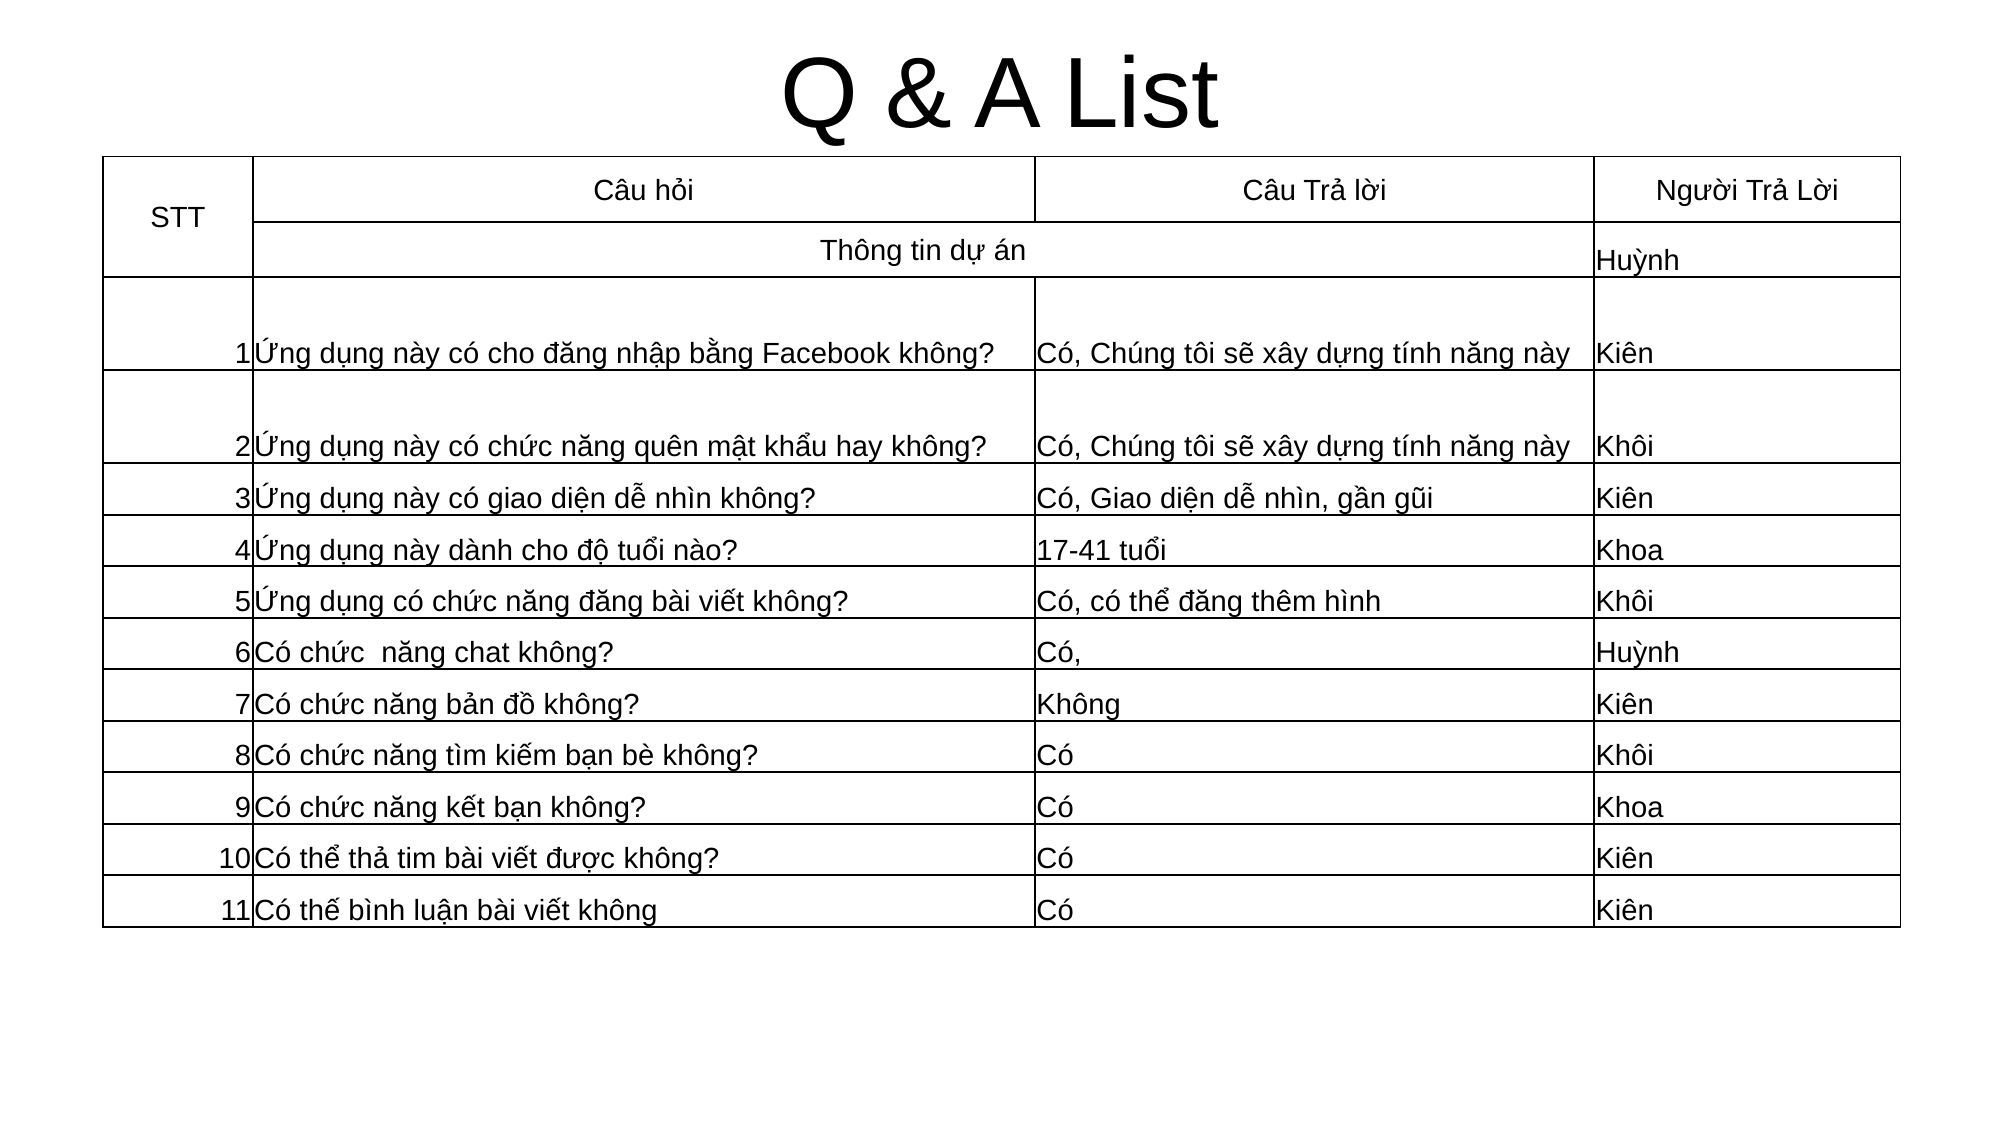

Q & A List
| STT | Câu hỏi | Câu Trả lời | Người Trả Lời |
| --- | --- | --- | --- |
|  | Thông tin dự án |  | Huỳnh |
| 1 | Ứng dụng này có cho đăng nhập bằng Facebook không? | Có, Chúng tôi sẽ xây dựng tính năng này | Kiên |
| 2 | Ứng dụng này có chức năng quên mật khẩu hay không? | Có, Chúng tôi sẽ xây dựng tính năng này | Khôi |
| 3 | Ứng dụng này có giao diện dễ nhìn không? | Có, Giao diện dễ nhìn, gần gũi | Kiên |
| 4 | Ứng dụng này dành cho độ tuổi nào? | 17-41 tuổi | Khoa |
| 5 | Ứng dụng có chức năng đăng bài viết không? | Có, có thể đăng thêm hình | Khôi |
| 6 | Có chức năng chat không? | Có, | Huỳnh |
| 7 | Có chức năng bản đồ không? | Không | Kiên |
| 8 | Có chức năng tìm kiếm bạn bè không? | Có | Khôi |
| 9 | Có chức năng kết bạn không? | Có | Khoa |
| 10 | Có thể thả tim bài viết được không? | Có | Kiên |
| 11 | Có thế bình luận bài viết không | Có | Kiên |